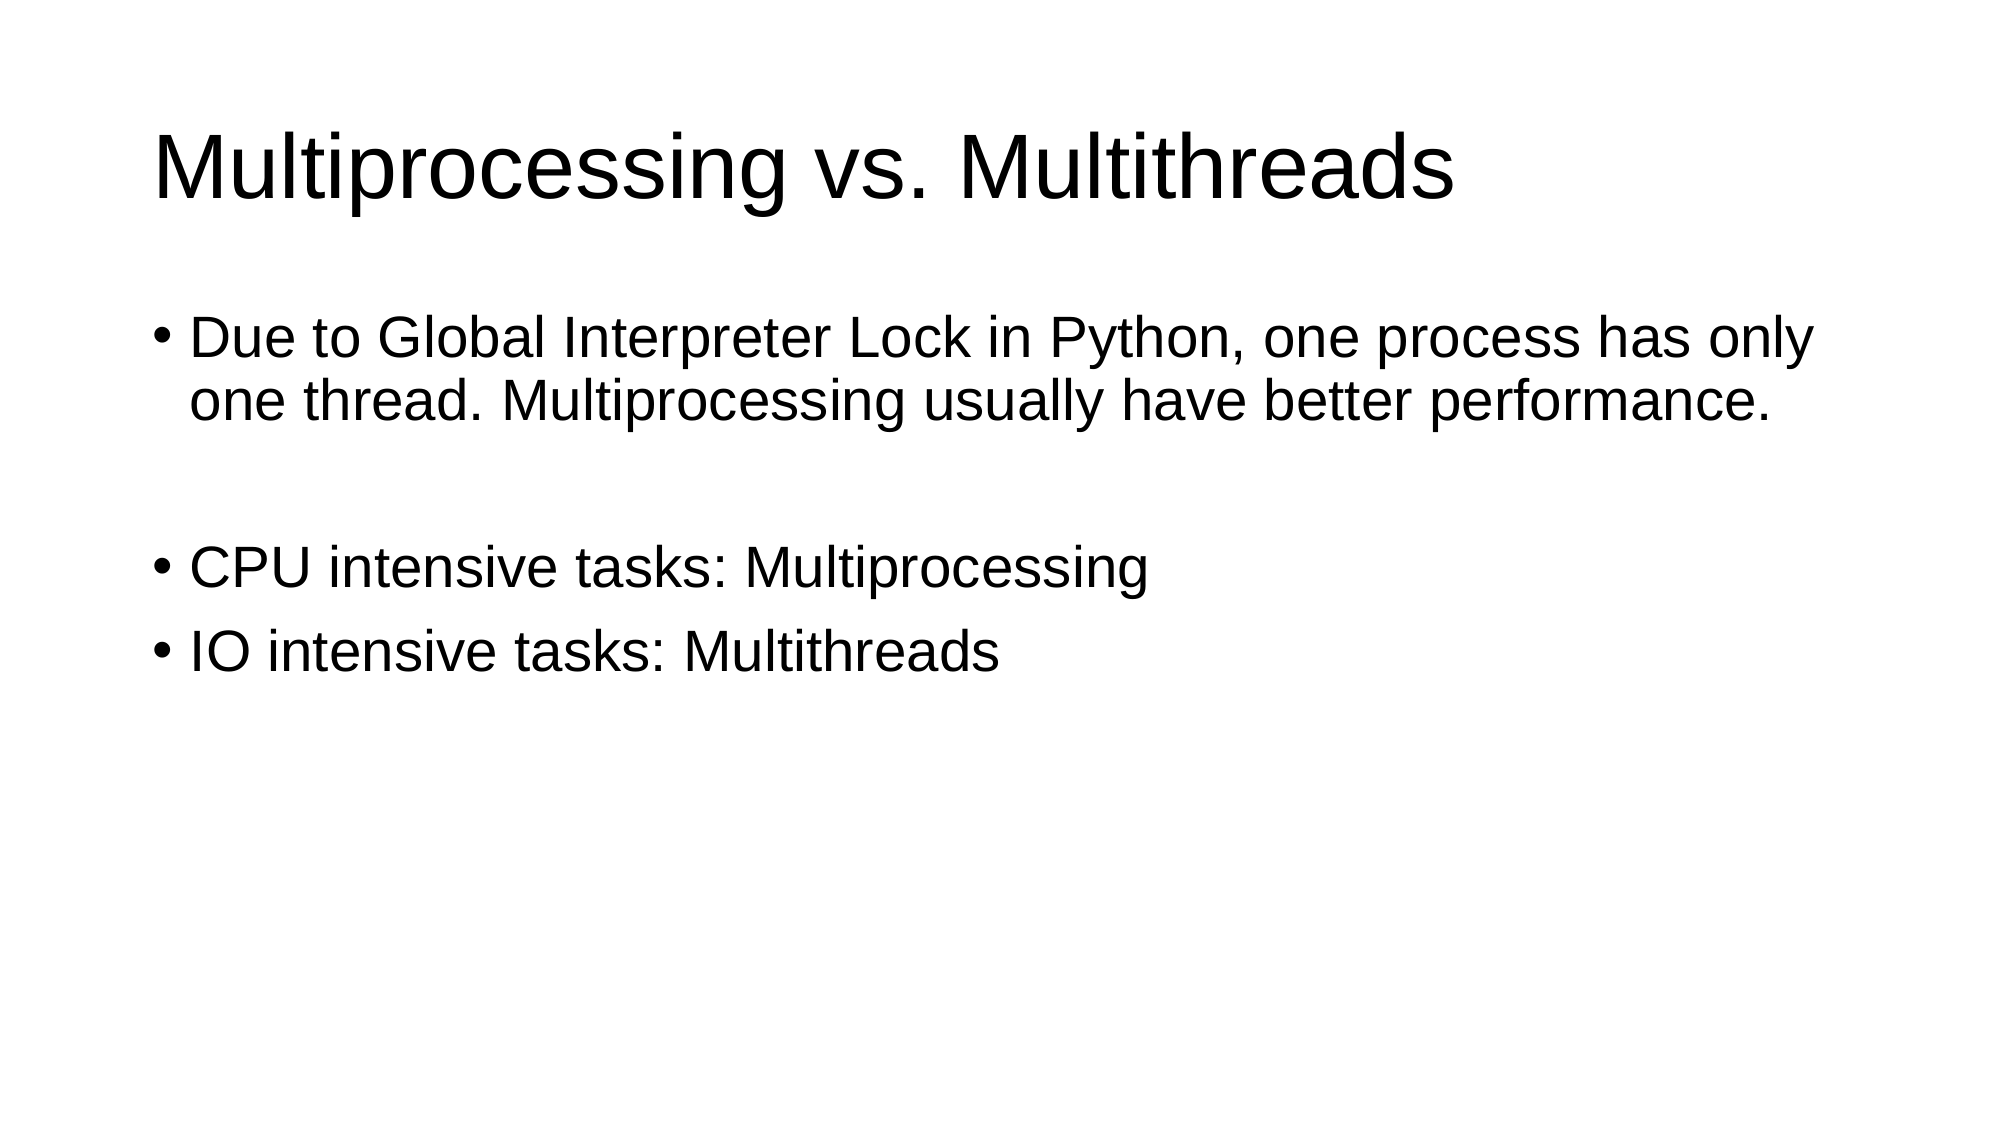

# Multiprocessing vs. Multithreads
Due to Global Interpreter Lock in Python, one process has only one thread. Multiprocessing usually have better performance.

CPU intensive tasks: Multiprocessing
IO intensive tasks: Multithreads